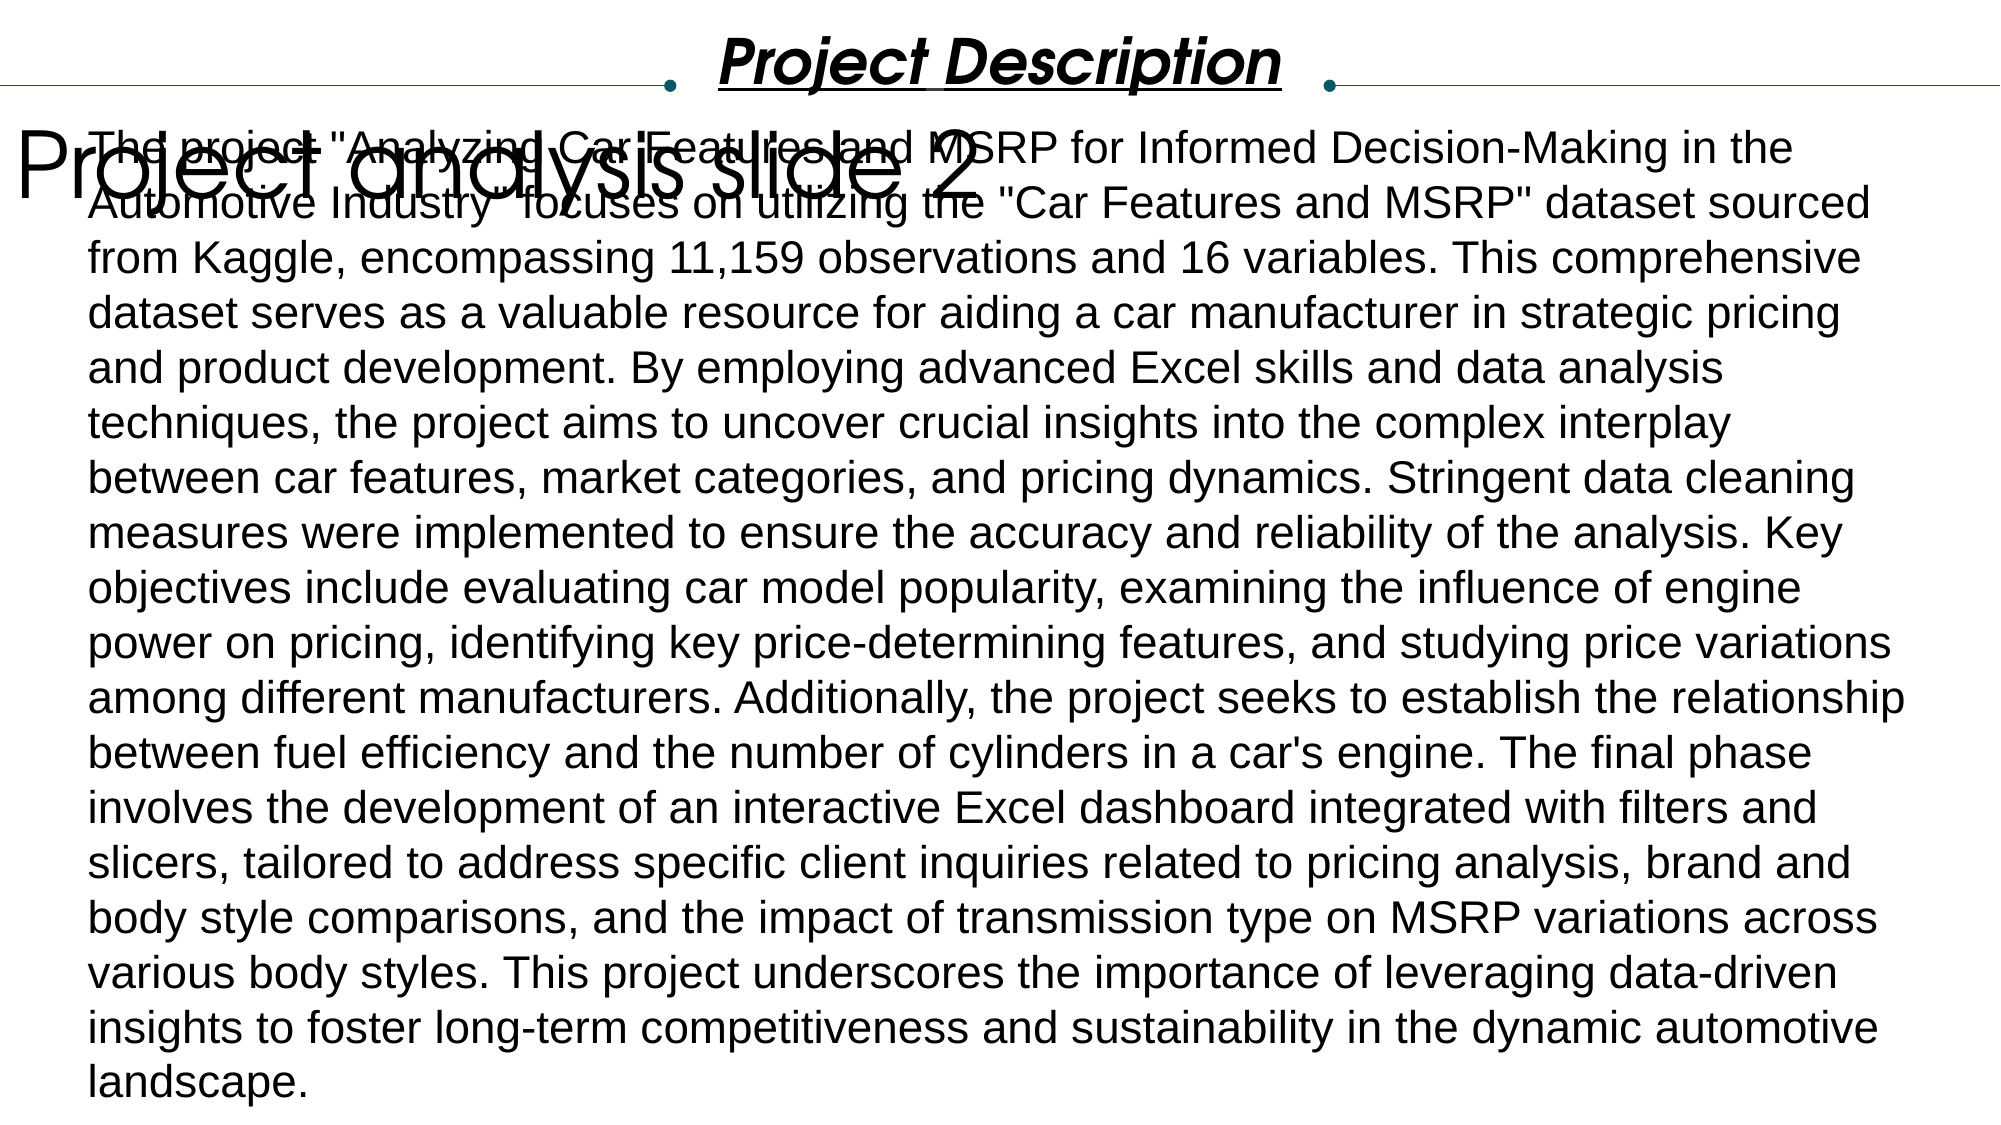

Project Description
Project analysis slide 2
The project "Analyzing Car Features and MSRP for Informed Decision-Making in the Automotive Industry" focuses on utilizing the "Car Features and MSRP" dataset sourced from Kaggle, encompassing 11,159 observations and 16 variables. This comprehensive dataset serves as a valuable resource for aiding a car manufacturer in strategic pricing and product development. By employing advanced Excel skills and data analysis techniques, the project aims to uncover crucial insights into the complex interplay between car features, market categories, and pricing dynamics. Stringent data cleaning measures were implemented to ensure the accuracy and reliability of the analysis. Key objectives include evaluating car model popularity, examining the influence of engine power on pricing, identifying key price-determining features, and studying price variations among different manufacturers. Additionally, the project seeks to establish the relationship between fuel efficiency and the number of cylinders in a car's engine. The final phase involves the development of an interactive Excel dashboard integrated with filters and slicers, tailored to address specific client inquiries related to pricing analysis, brand and body style comparisons, and the impact of transmission type on MSRP variations across various body styles. This project underscores the importance of leveraging data-driven insights to foster long-term competitiveness and sustainability in the dynamic automotive landscape.